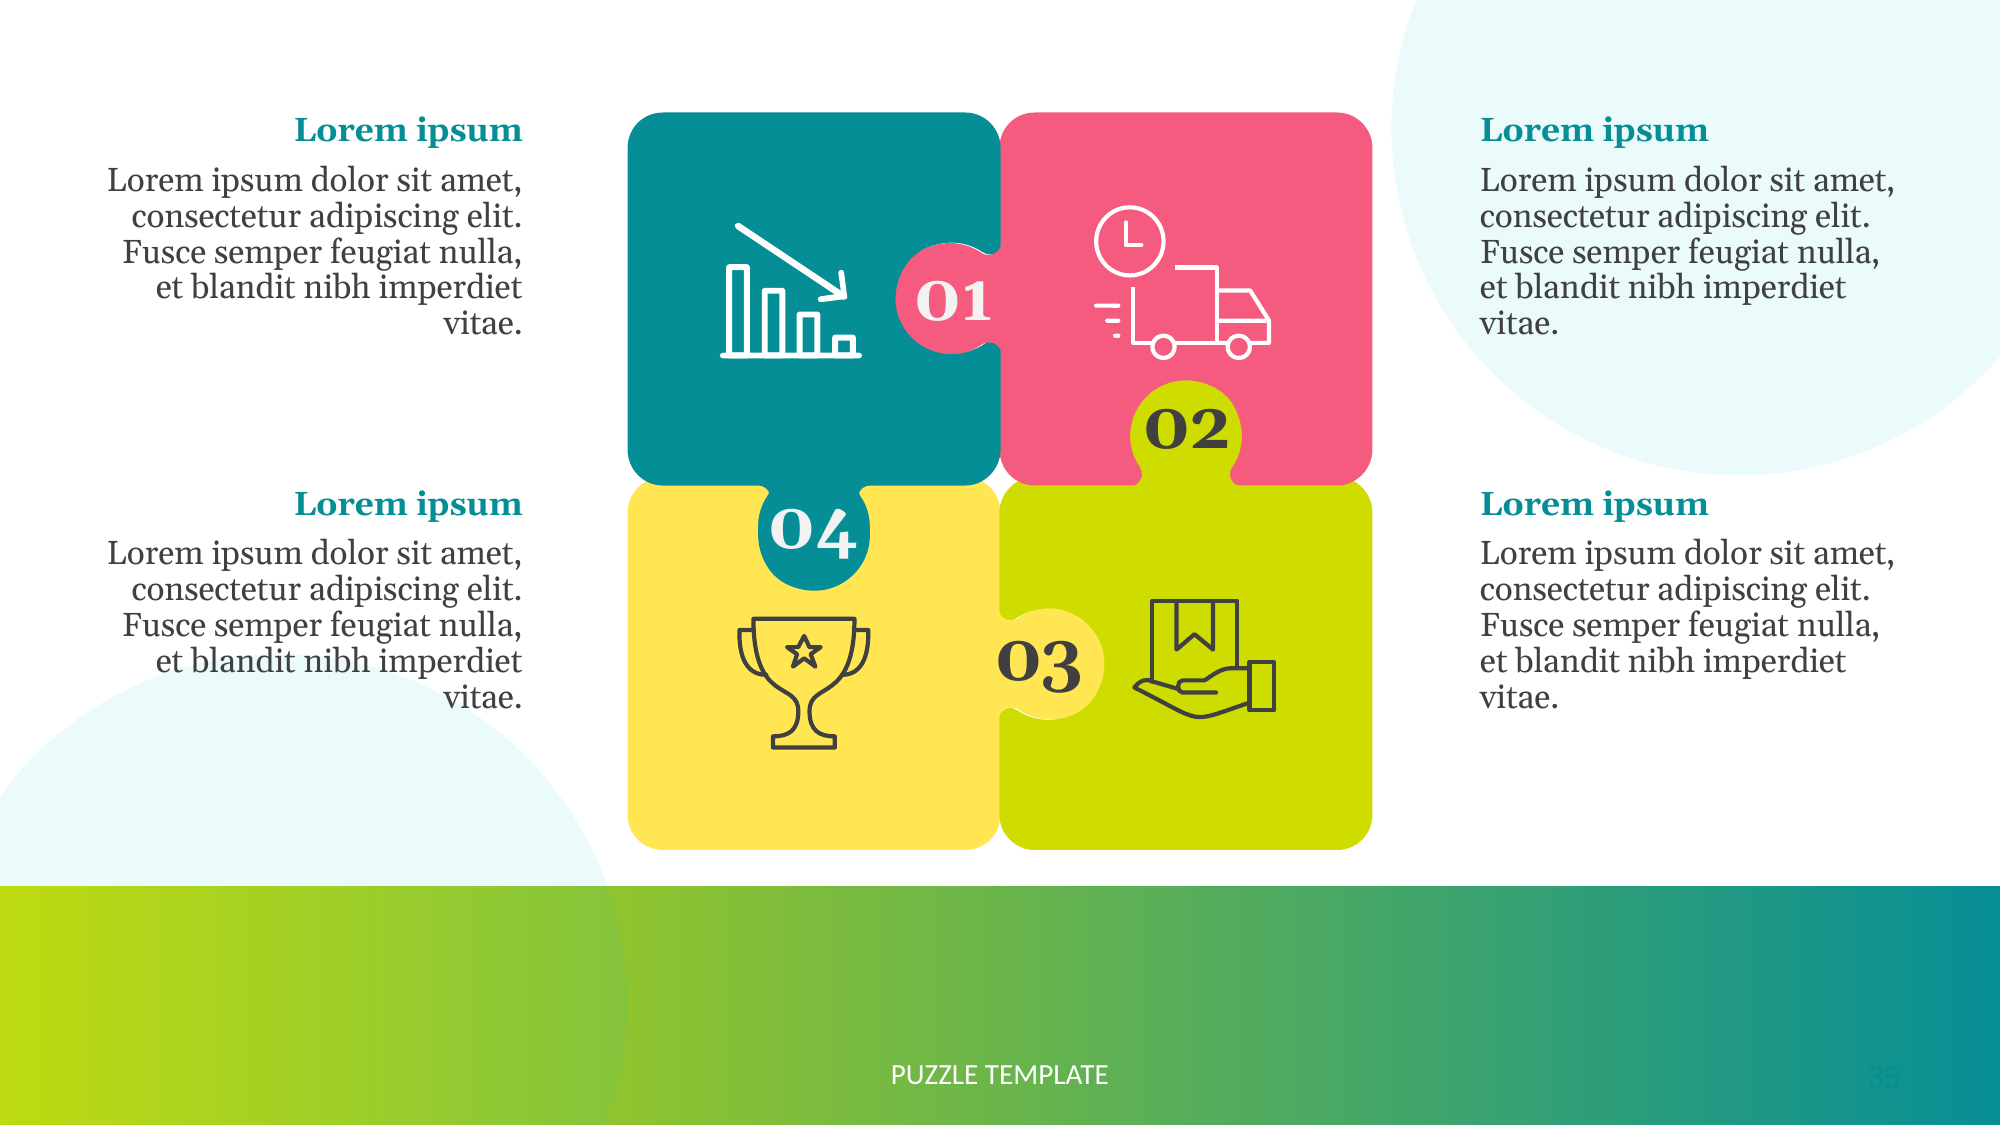

Lorem ipsum
Lorem ipsum

Lorem ipsum dolor sit amet, consectetur adipiscing elit. Fusce semper feugiat nulla, et blandit nibh imperdiet vitae.
Lorem ipsum dolor sit amet, consectetur adipiscing elit. Fusce semper feugiat nulla, et blandit nibh imperdiet vitae.

01

02

04
Lorem ipsum
Lorem ipsum
Lorem ipsum dolor sit amet, consectetur adipiscing elit. Fusce semper feugiat nulla, et blandit nibh imperdiet vitae.
Lorem ipsum dolor sit amet, consectetur adipiscing elit. Fusce semper feugiat nulla, et blandit nibh imperdiet vitae.

03

PUZZLE TEMPLATE
35